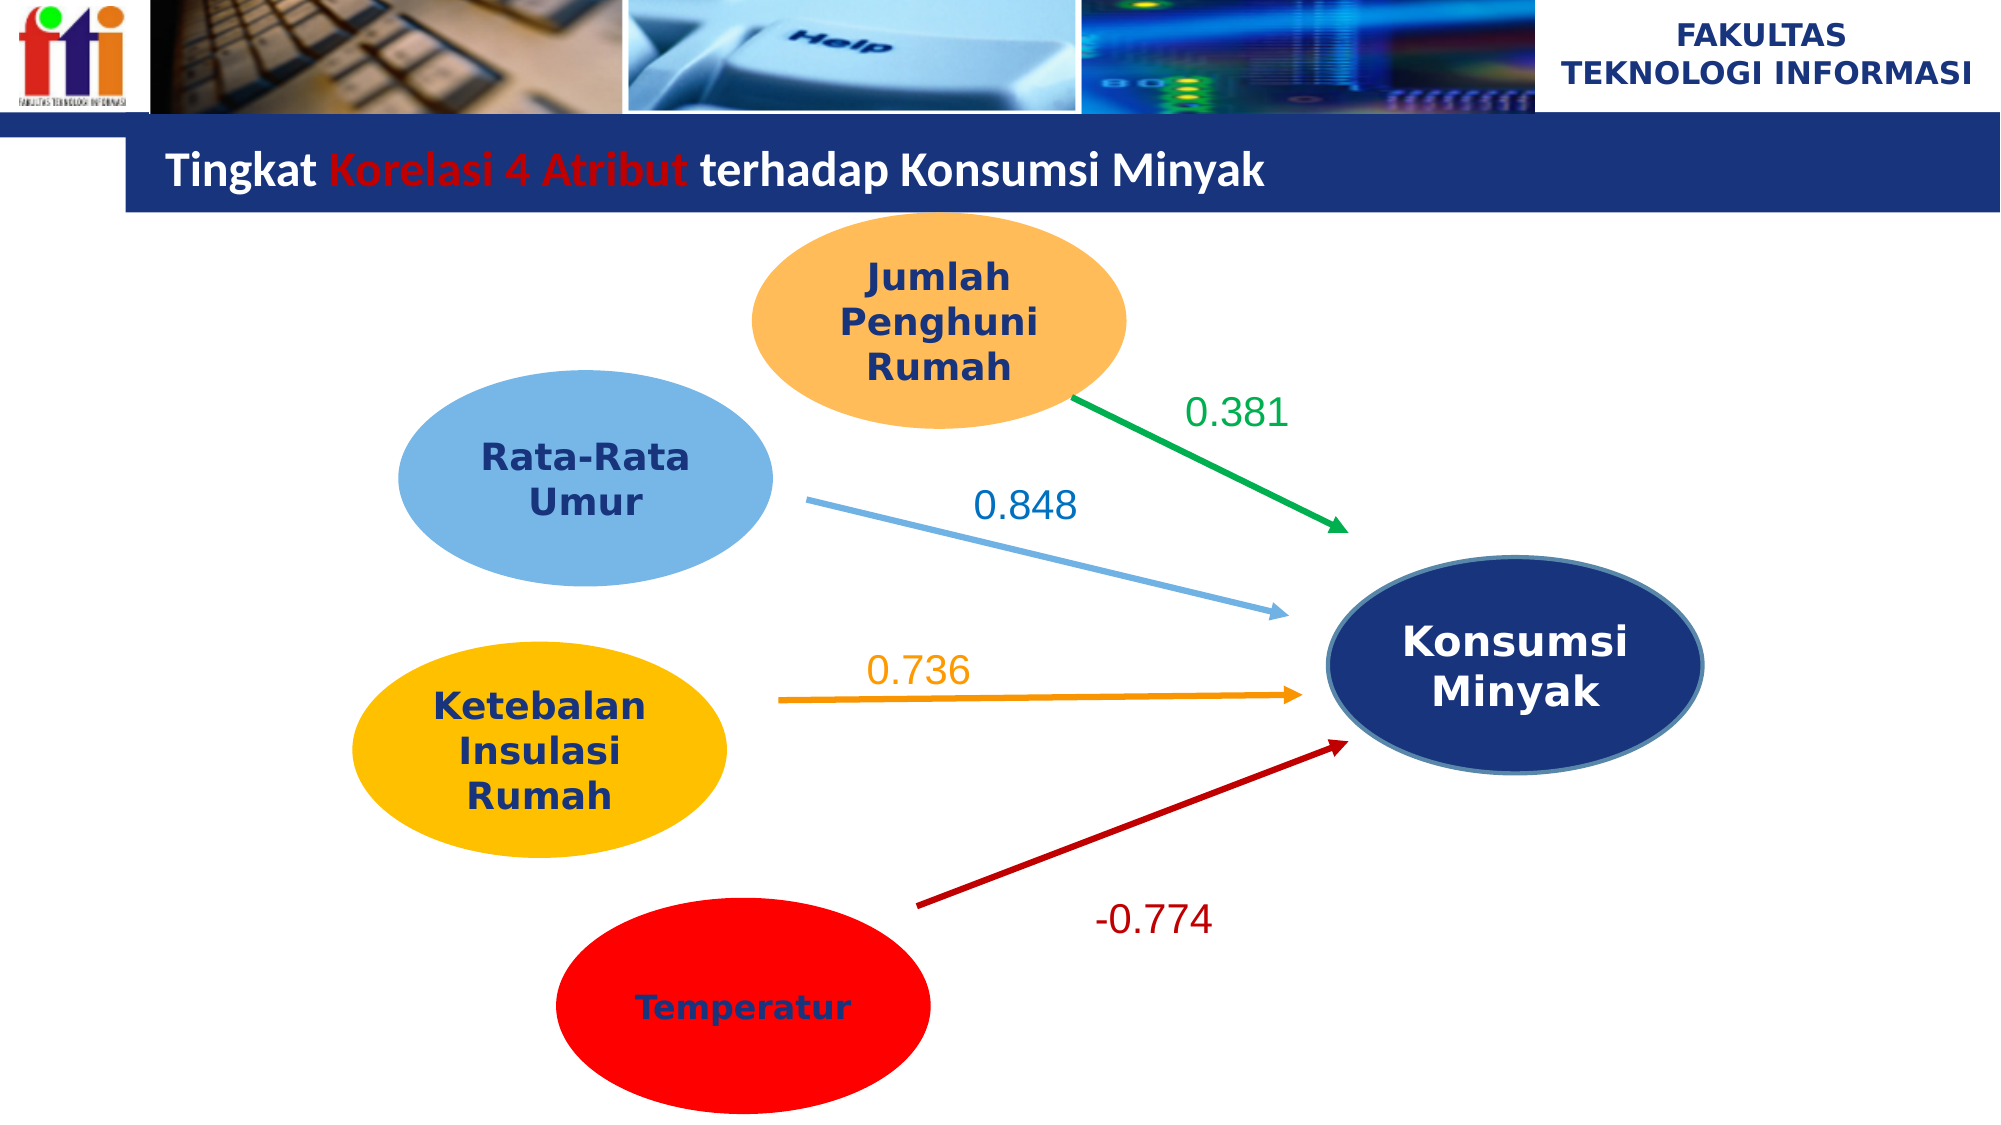

# Tingkat Korelasi 4 Atribut terhadap Konsumsi Minyak
Jumlah Penghuni Rumah
Rata-Rata Umur
0.381
0.848
Konsumsi Minyak
0.736
Ketebalan Insulasi Rumah
-0.774
Temperatur